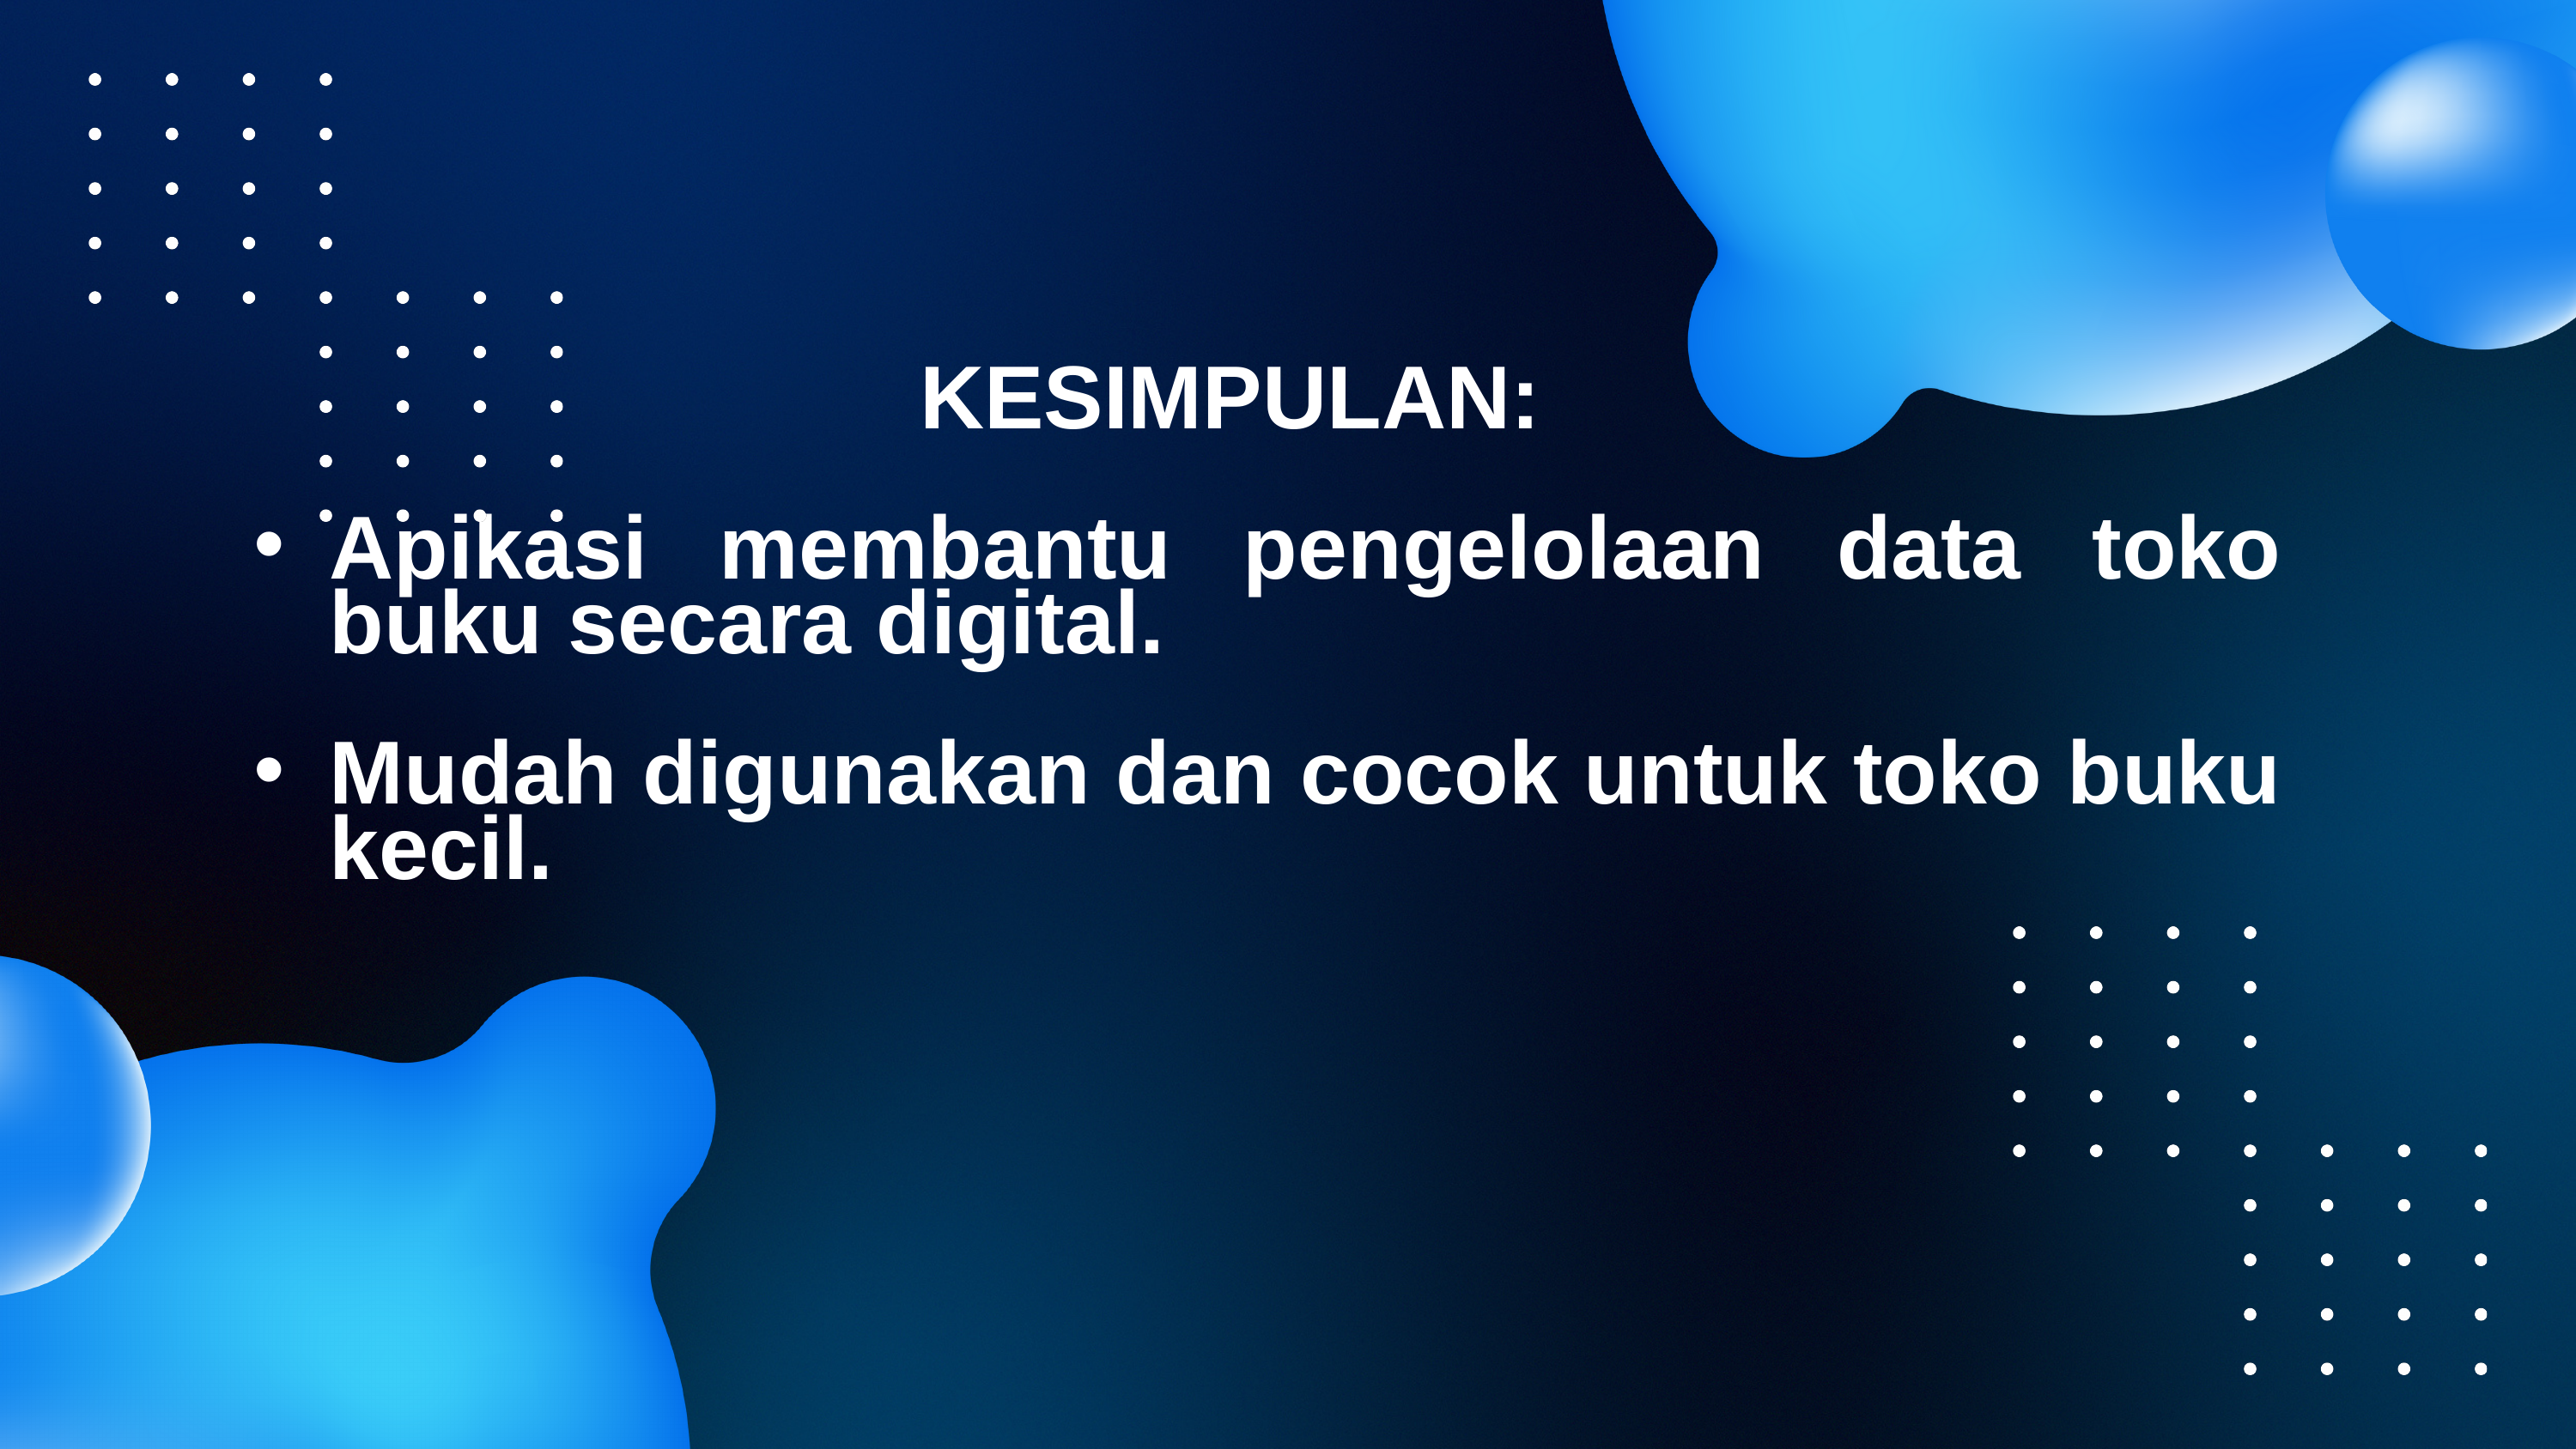

KESIMPULAN:

Apikasi membantu pengelolaan data toko buku secara digital.

Mudah digunakan dan cocok untuk toko buku kecil.